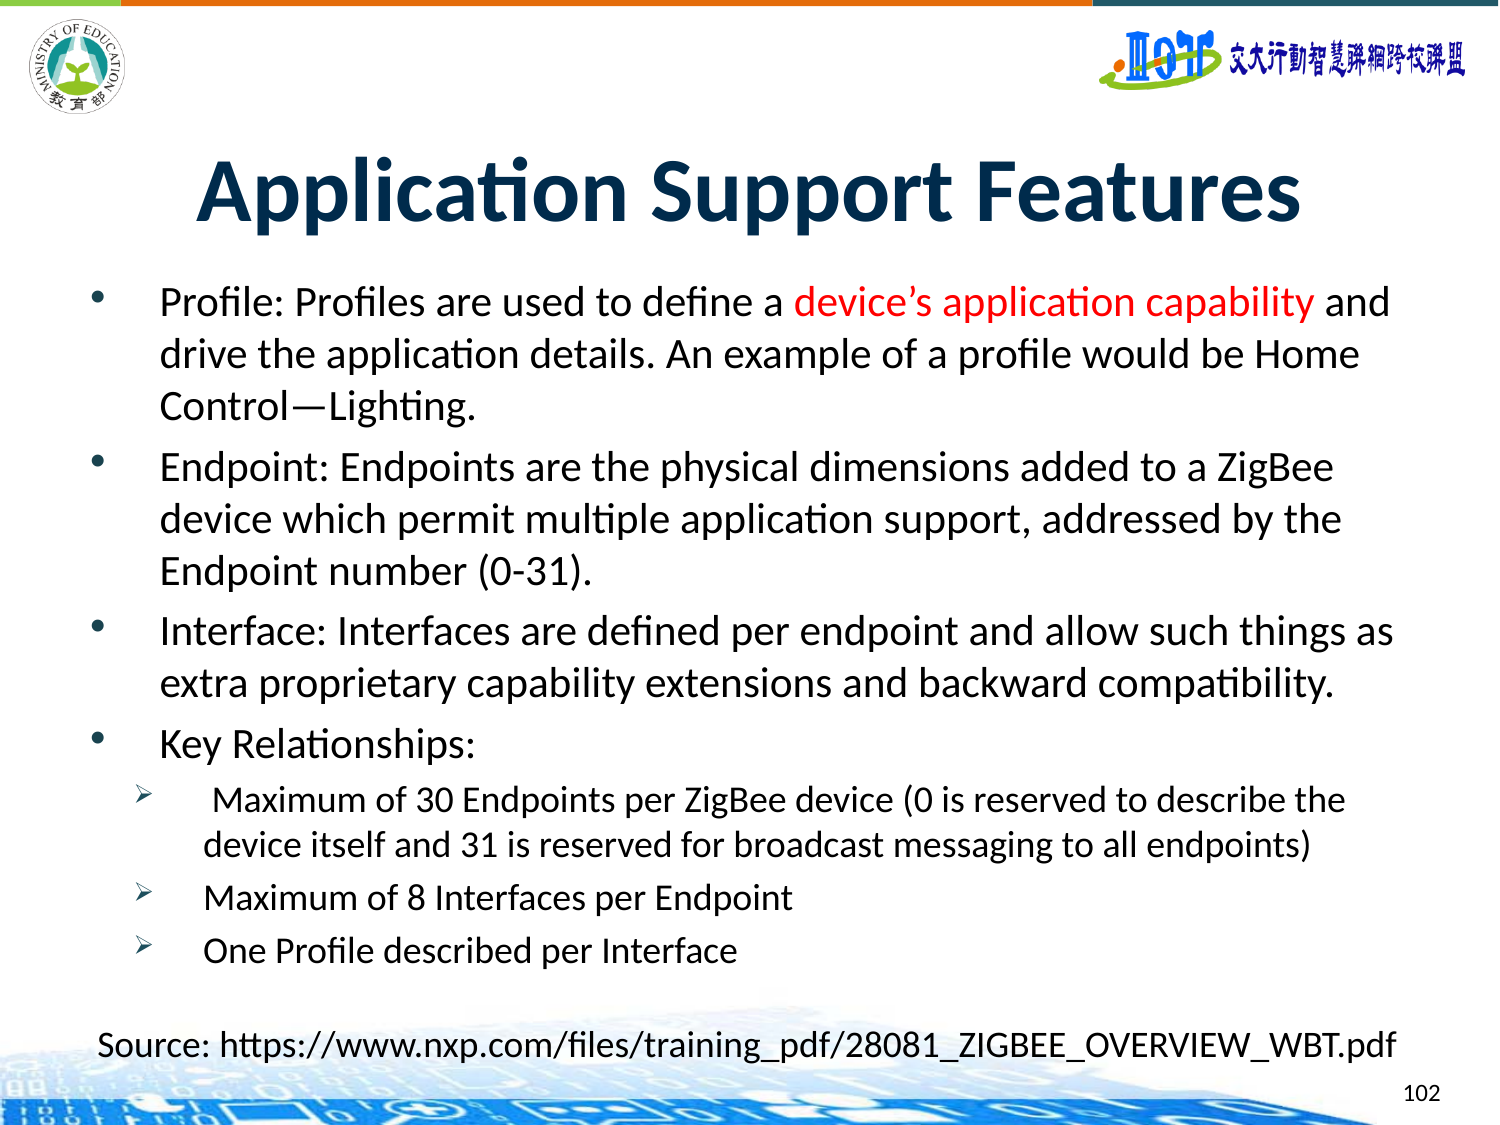

# Application Support Features
Profile: Profiles are used to define a device’s application capability and drive the application details. An example of a profile would be Home Control—Lighting.
Endpoint: Endpoints are the physical dimensions added to a ZigBee device which permit multiple application support, addressed by the Endpoint number (0-31).
Interface: Interfaces are defined per endpoint and allow such things as extra proprietary capability extensions and backward compatibility.
Key Relationships:
 Maximum of 30 Endpoints per ZigBee device (0 is reserved to describe the device itself and 31 is reserved for broadcast messaging to all endpoints)
Maximum of 8 Interfaces per Endpoint
One Profile described per Interface
Source: https://www.nxp.com/files/training_pdf/28081_ZIGBEE_OVERVIEW_WBT.pdf
102